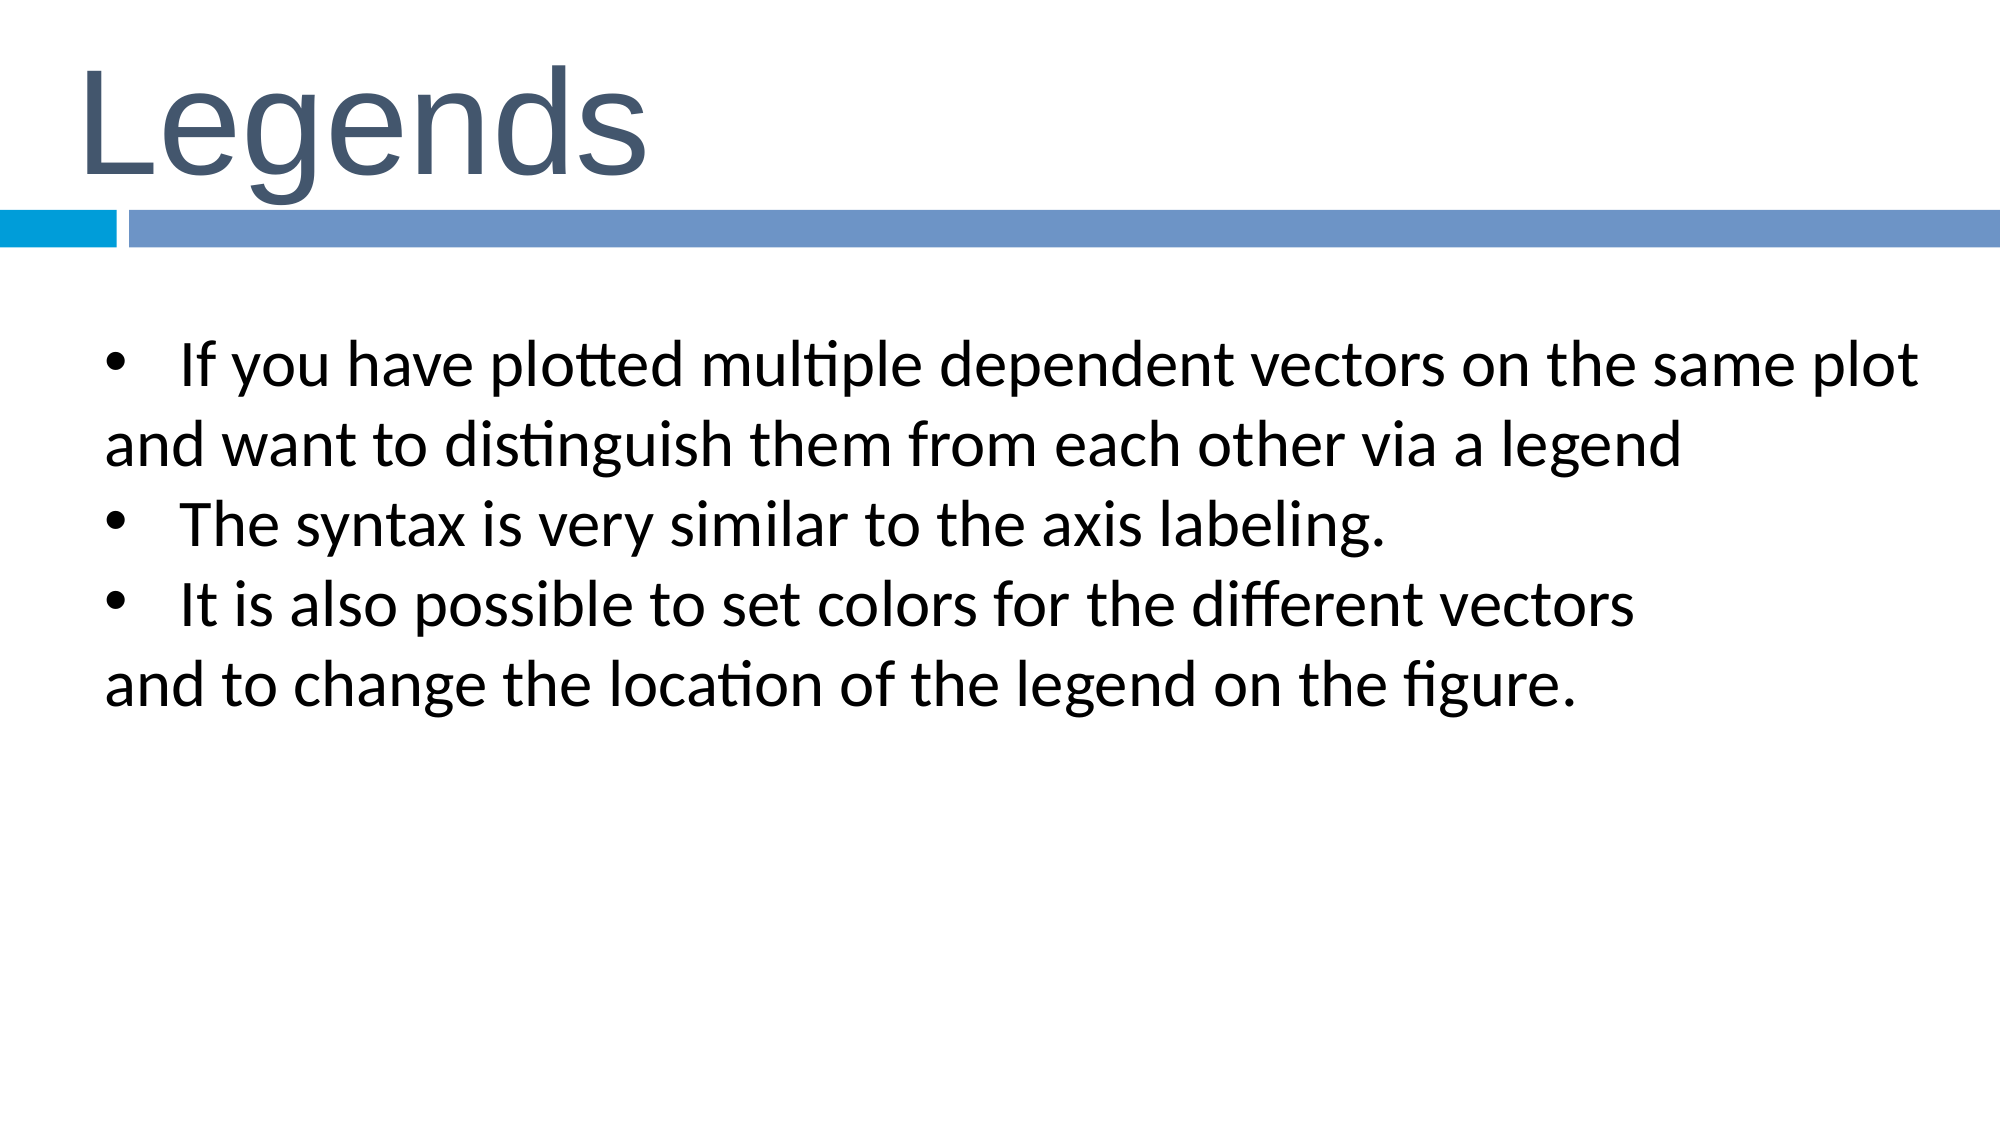

# Legends
If you have plotted multiple dependent vectors on the same plot
and want to distinguish them from each other via a legend
The syntax is very similar to the axis labeling.
It is also possible to set colors for the different vectors
and to change the location of the legend on the figure.